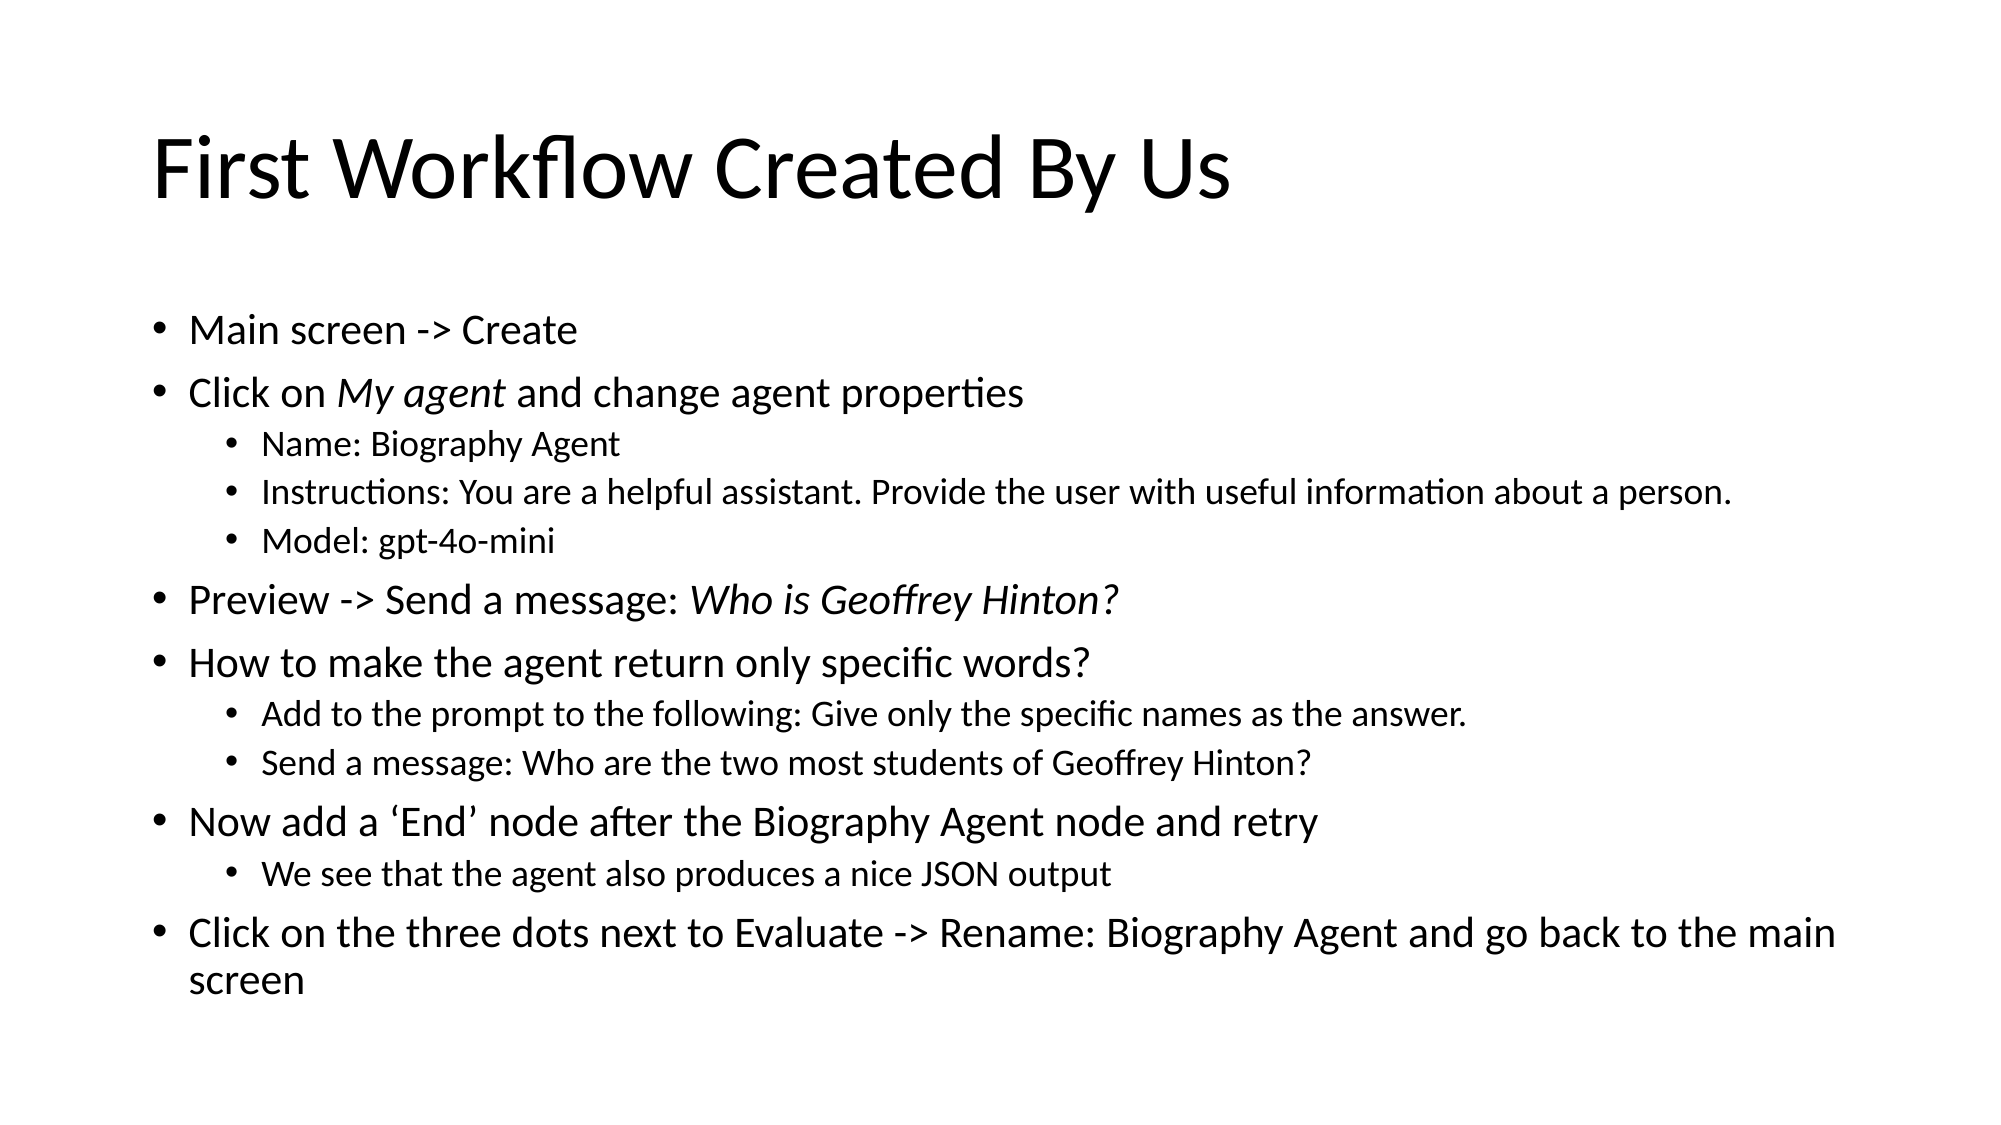

# First Workflow Created By Us
Main screen -> Create
Click on My agent and change agent properties
Name: Biography Agent
Instructions: You are a helpful assistant. Provide the user with useful information about a person.
Model: gpt-4o-mini
Preview -> Send a message: Who is Geoffrey Hinton?
How to make the agent return only specific words?
Add to the prompt to the following: Give only the specific names as the answer.
Send a message: Who are the two most students of Geoffrey Hinton?
Now add a ‘End’ node after the Biography Agent node and retry
We see that the agent also produces a nice JSON output
Click on the three dots next to Evaluate -> Rename: Biography Agent and go back to the main screen